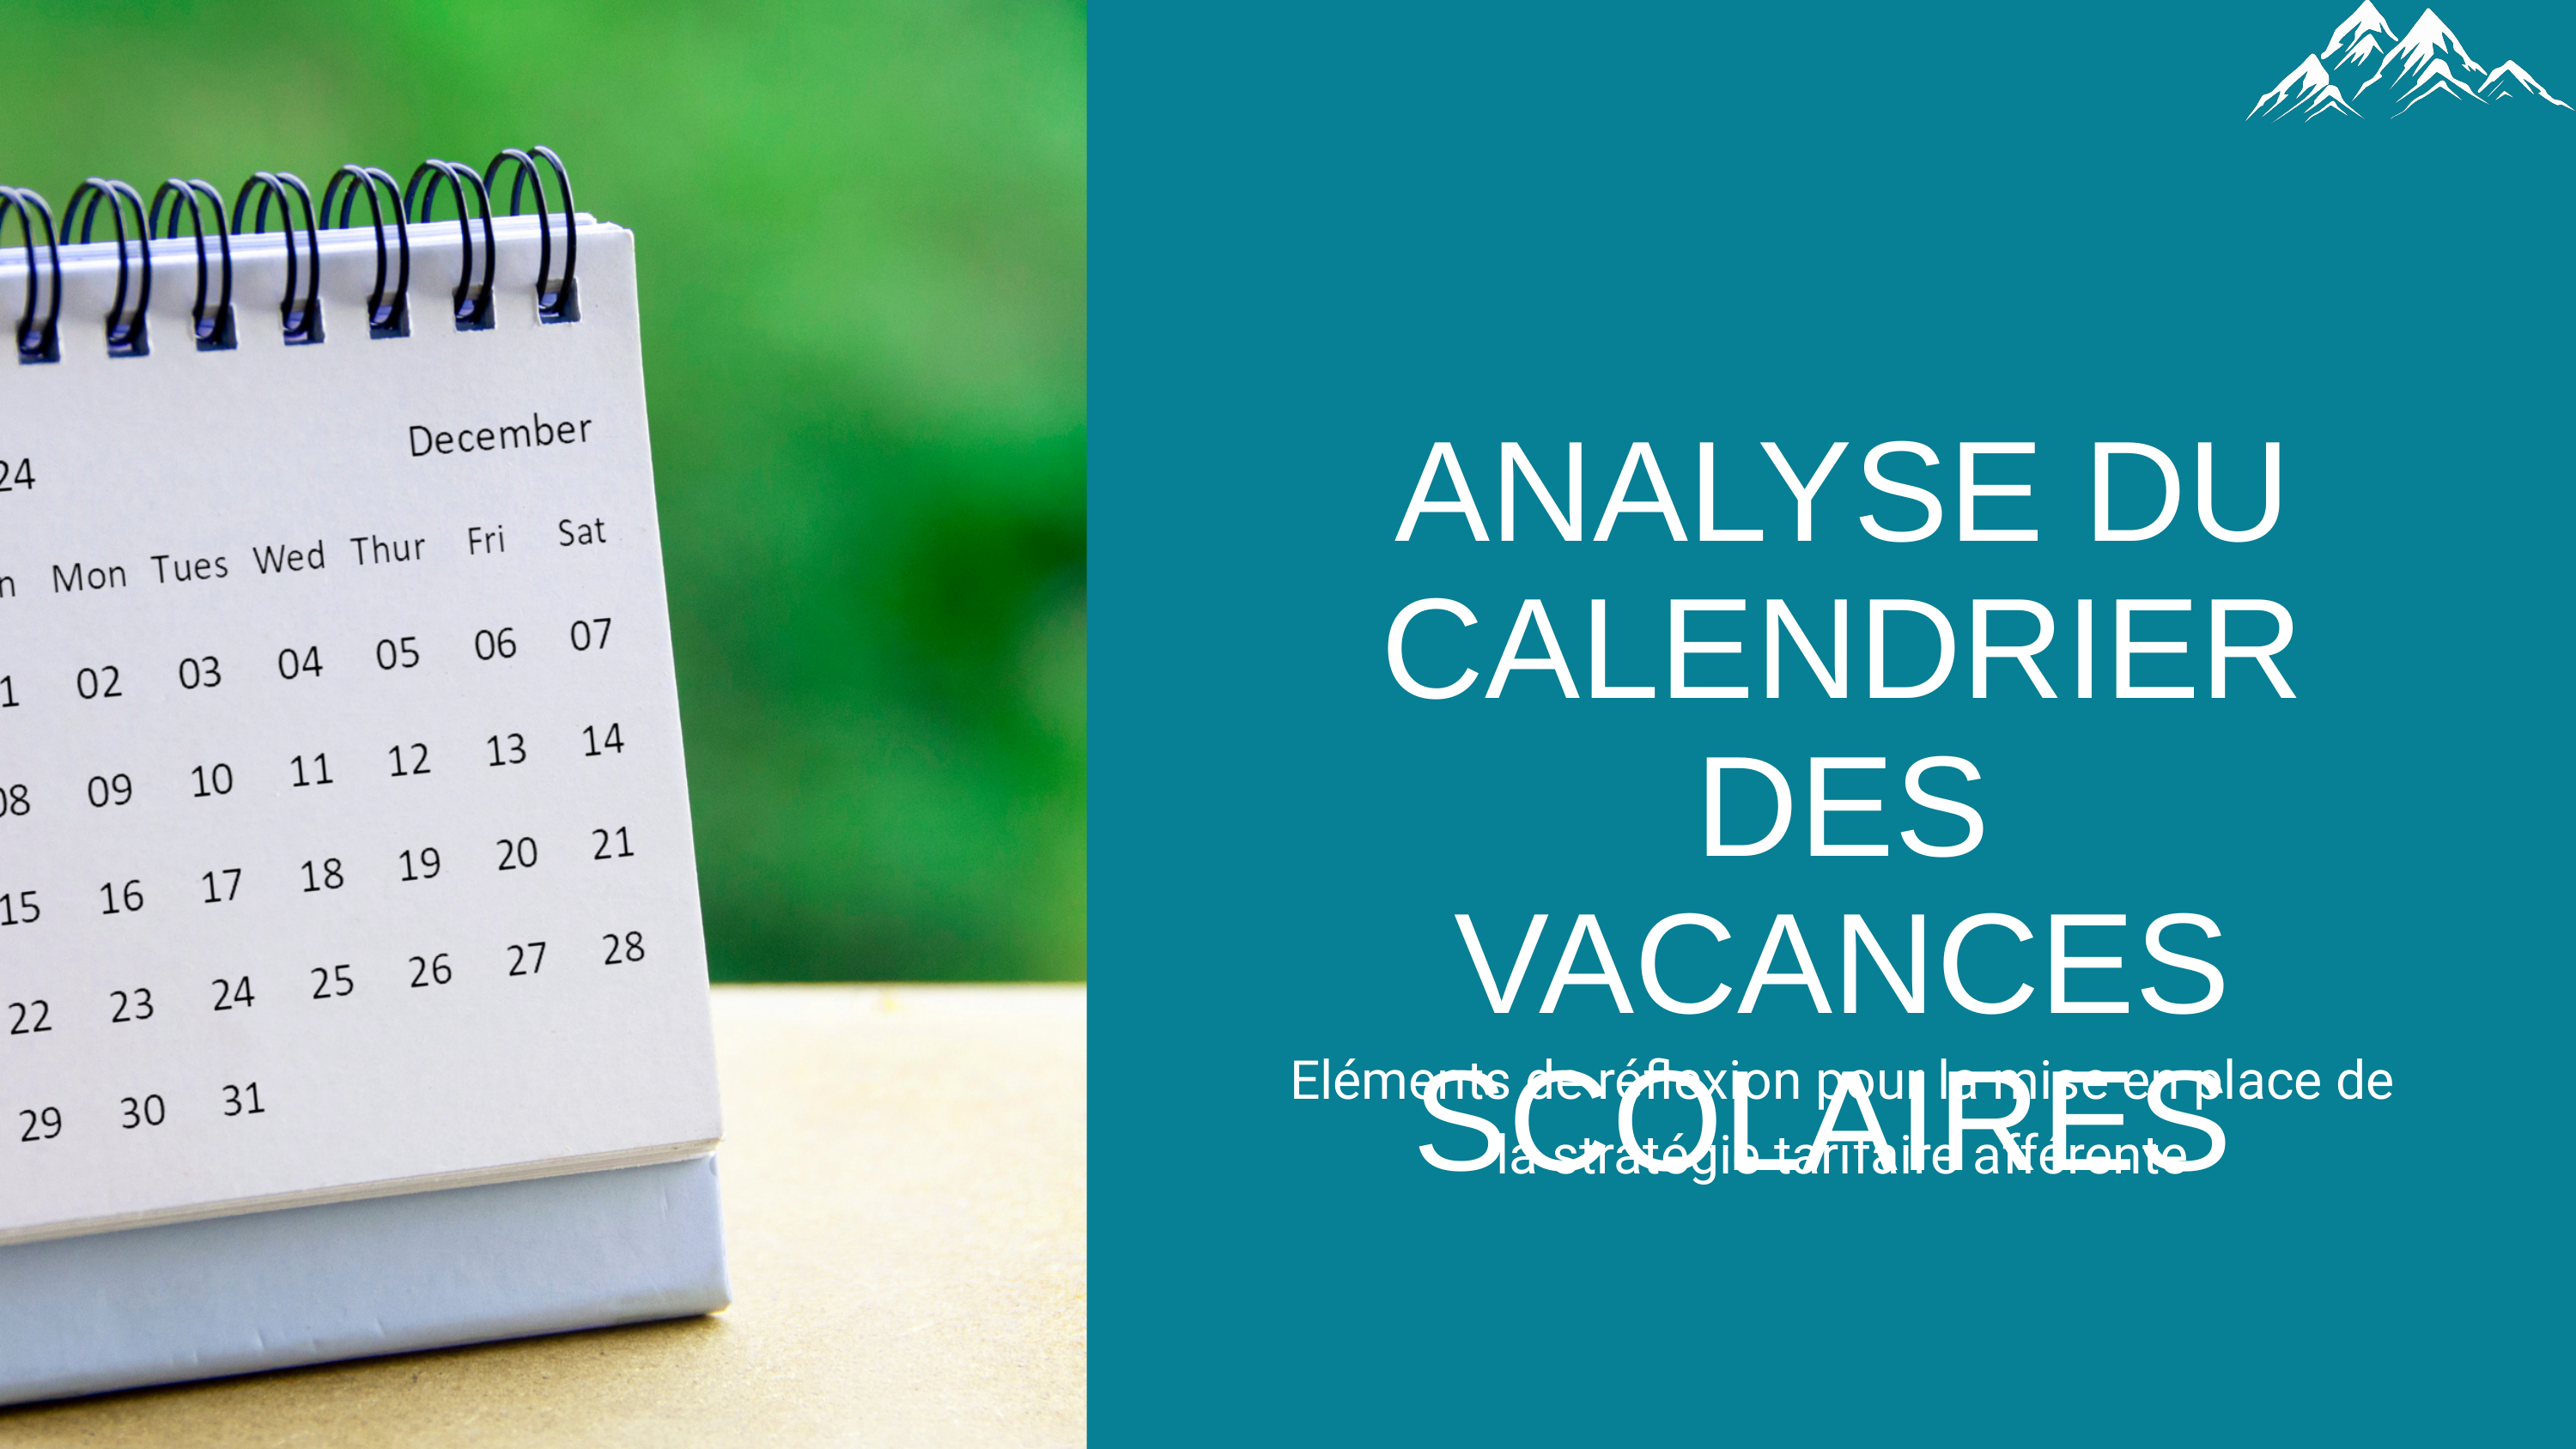

ANALYSE DU CALENDRIER DES VACANCES SCOLAIRES
Eléments de réflexion pour la mise en place de la stratégie tarifaire afférente